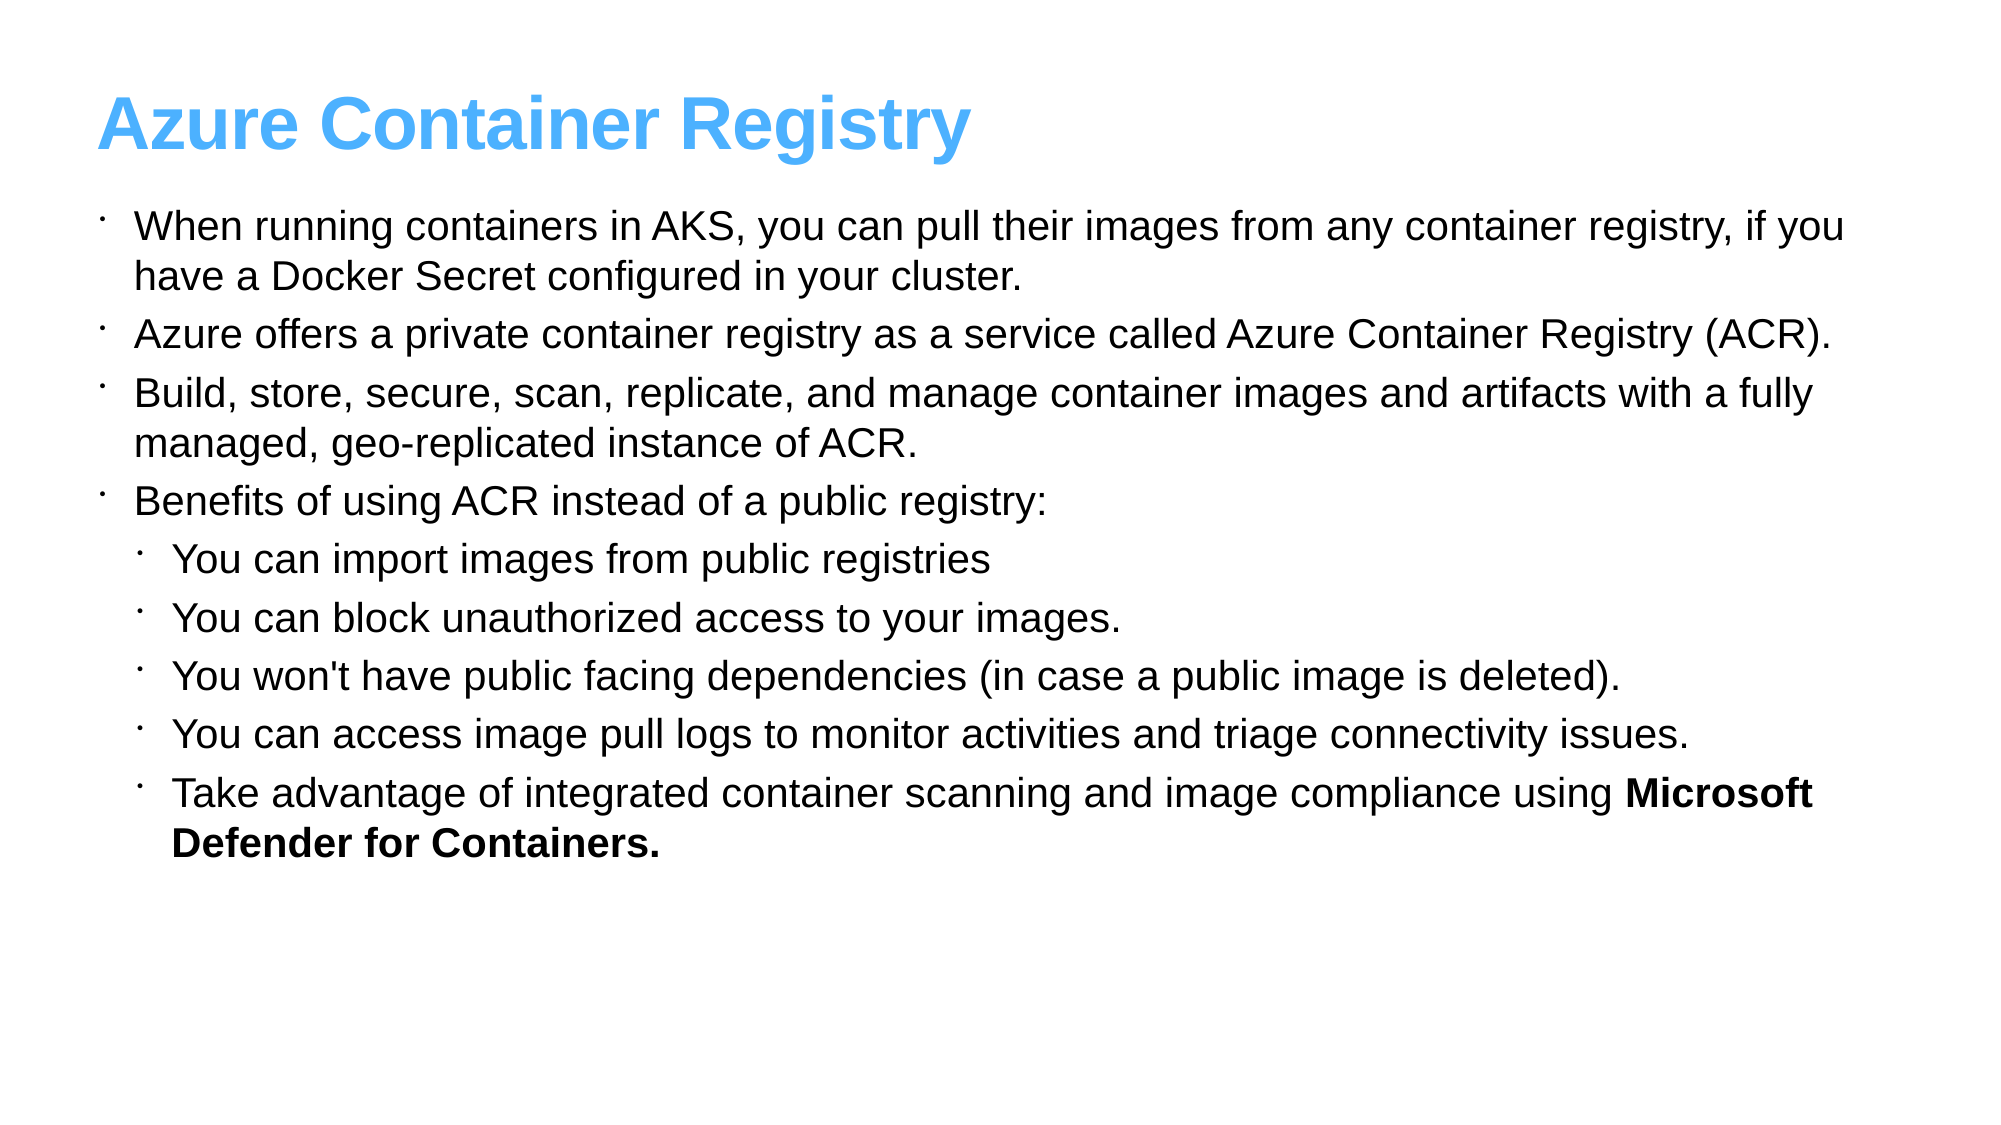

# Azure Container Registry
When running containers in AKS, you can pull their images from any container registry, if you have a Docker Secret configured in your cluster.
Azure offers a private container registry as a service called Azure Container Registry (ACR).
Build, store, secure, scan, replicate, and manage container images and artifacts with a fully managed, geo-replicated instance of ACR.
Benefits of using ACR instead of a public registry:
You can import images from public registries
You can block unauthorized access to your images.
You won't have public facing dependencies (in case a public image is deleted).
You can access image pull logs to monitor activities and triage connectivity issues.
Take advantage of integrated container scanning and image compliance using Microsoft Defender for Containers.